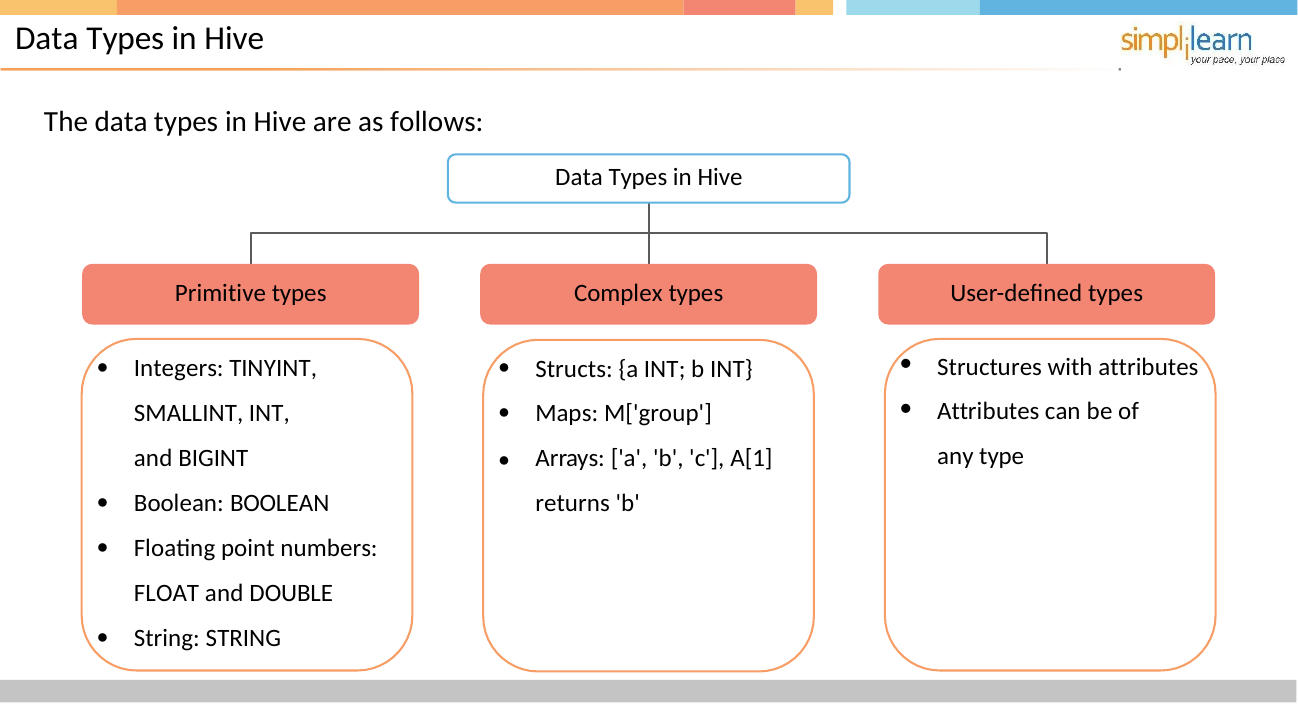

# Data Types in Hive

The data types in Hive are as follows:
Data Types in Hive

Primitive types
Complex types
User-defined types
Integers: TINYINT, SMALLINT, INT, and BIGINT
Boolean: BOOLEAN
Floating point numbers: FLOAT and DOUBLE
String: STRING

Structures with attributes
Attributes can be of any type
Structs: {a INT; b INT}
Maps: M['group']
●	Arrays: ['a', 'b', 'c'], A[1] returns 'b'